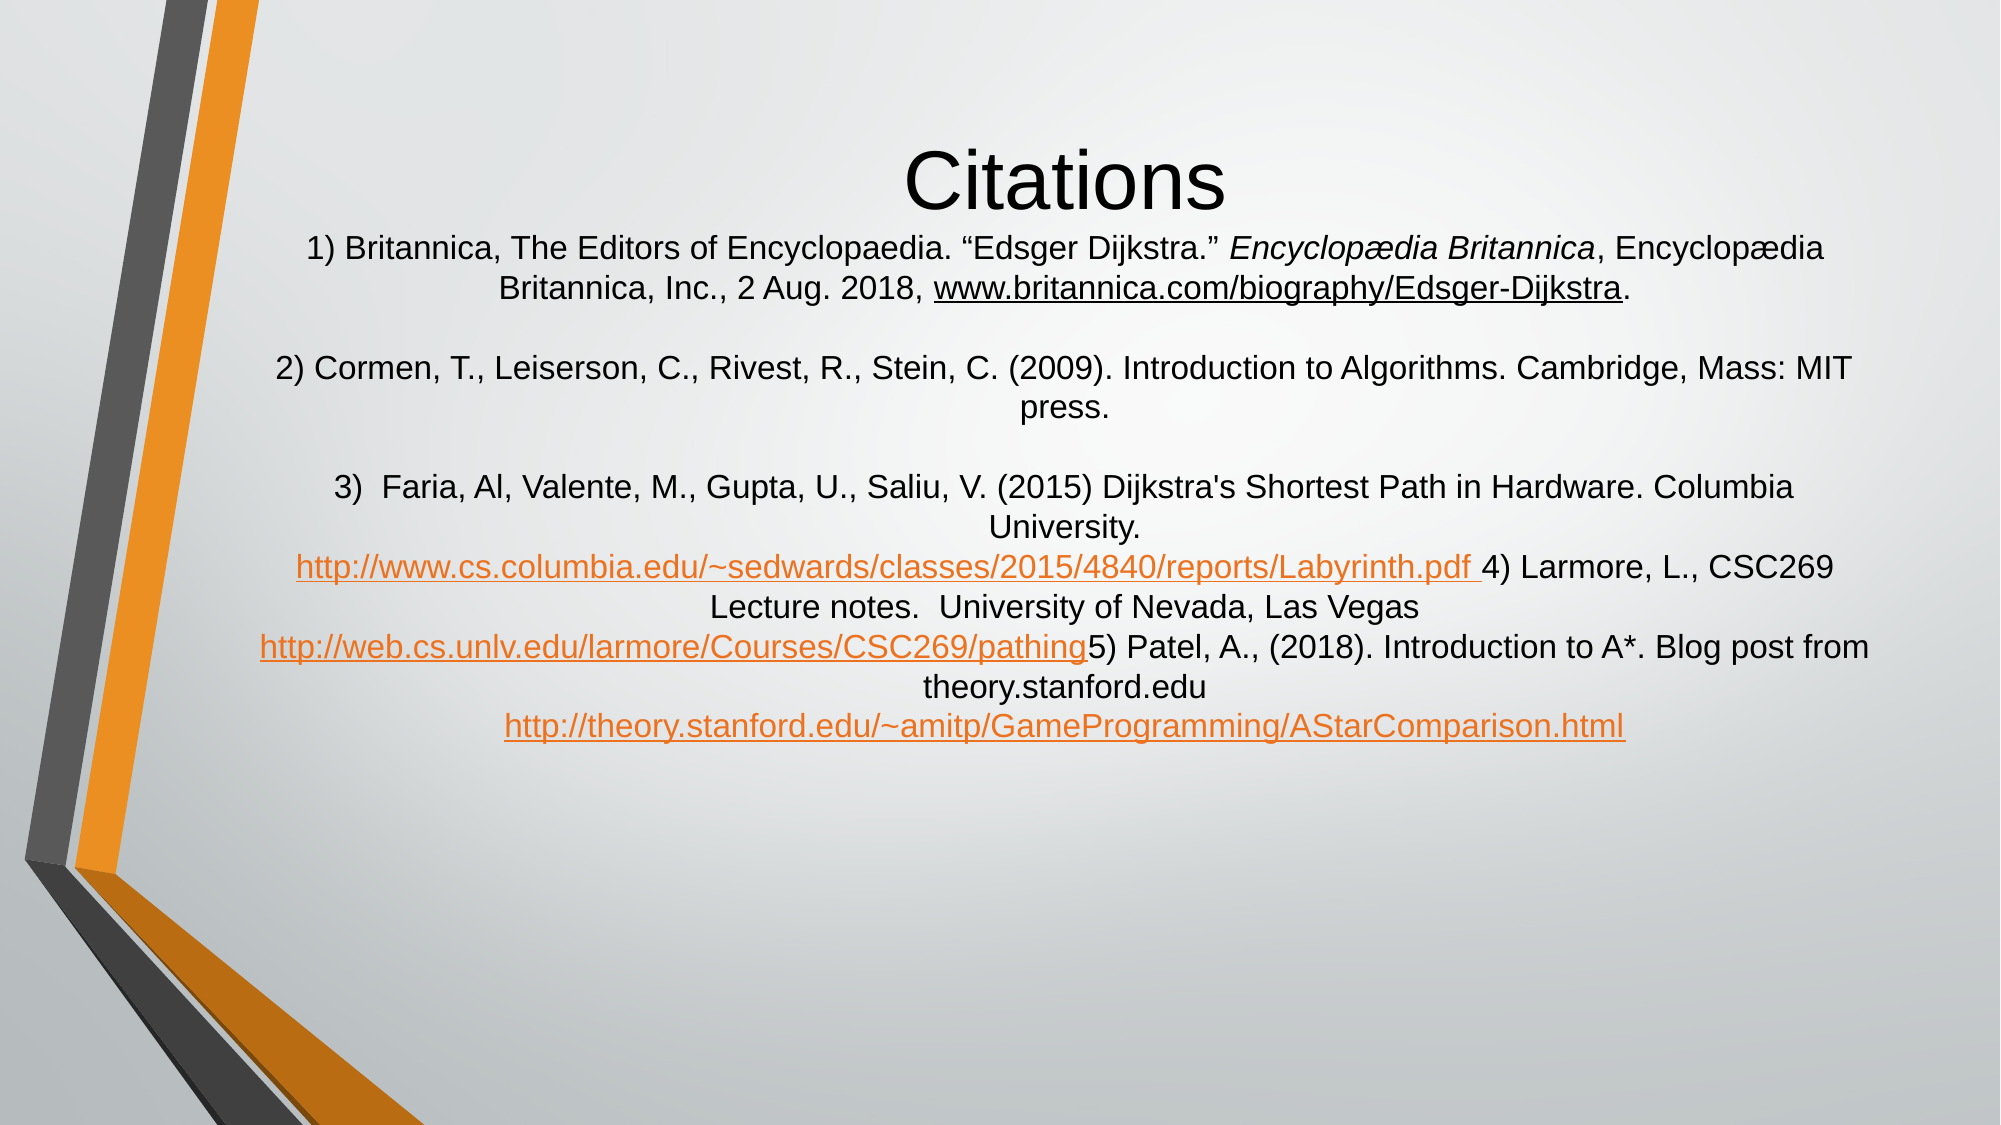

# Citations 1) Britannica, The Editors of Encyclopaedia. “Edsger Dijkstra.” Encyclopædia Britannica, Encyclopædia Britannica, Inc., 2 Aug. 2018, www.britannica.com/biography/Edsger-Dijkstra. 2) Cormen, T., Leiserson, C., Rivest, R., Stein, C. (2009). Introduction to Algorithms. Cambridge, Mass: MIT press. 3)  Faria, Al, Valente, M., Gupta, U., Saliu, V. (2015) Dijkstra's Shortest Path in Hardware. Columbia University. http://www.cs.columbia.edu/~sedwards/classes/2015/4840/reports/Labyrinth.pdf  4) Larmore, L., CSC269 Lecture notes.  University of Nevada, Las Vegas http://web.cs.unlv.edu/larmore/Courses/CSC269/pathing 5) Patel, A., (2018). Introduction to A*. Blog post from theory.stanford.edu http://theory.stanford.edu/~amitp/GameProgramming/AStarComparison.html